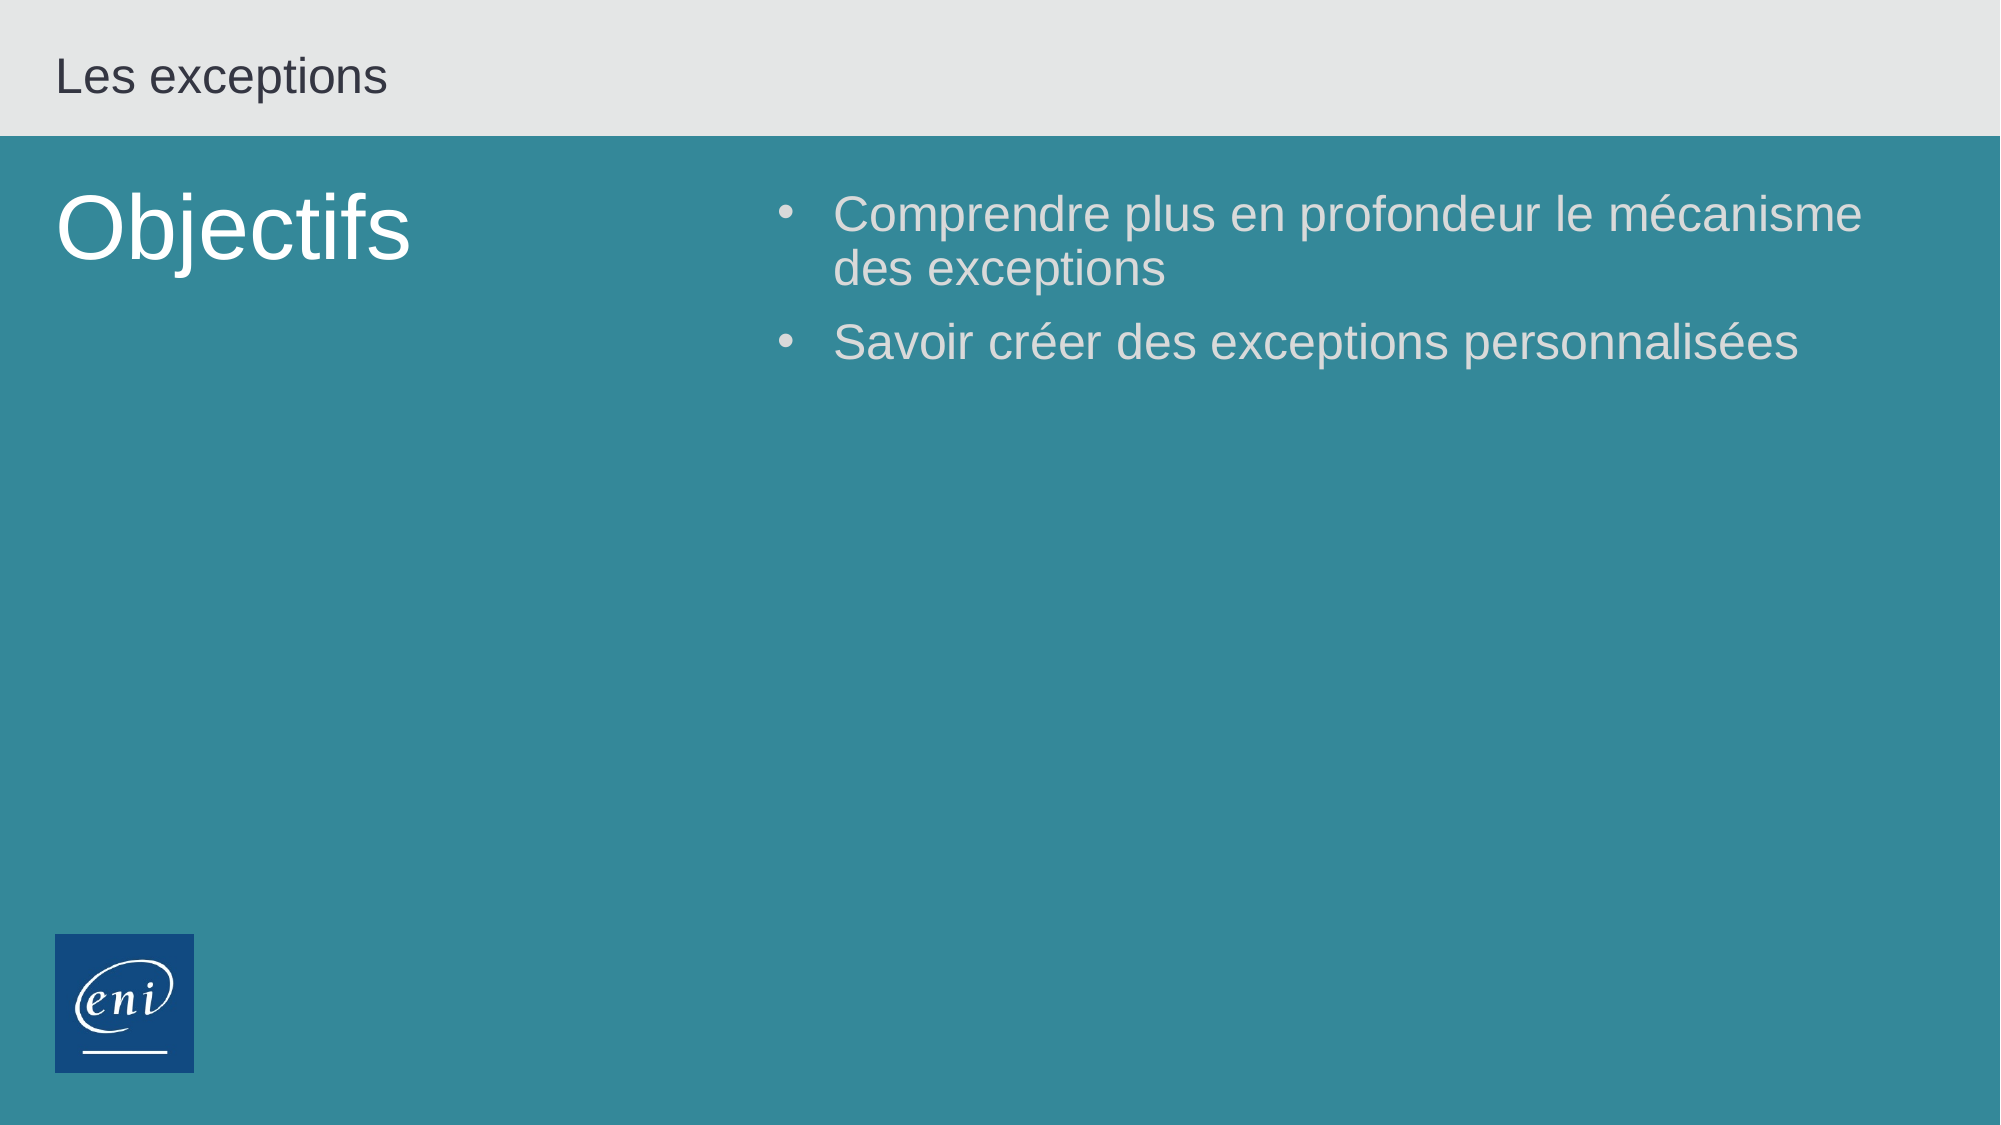

Les exceptions
# Objectifs
Comprendre plus en profondeur le mécanisme des exceptions
Savoir créer des exceptions personnalisées